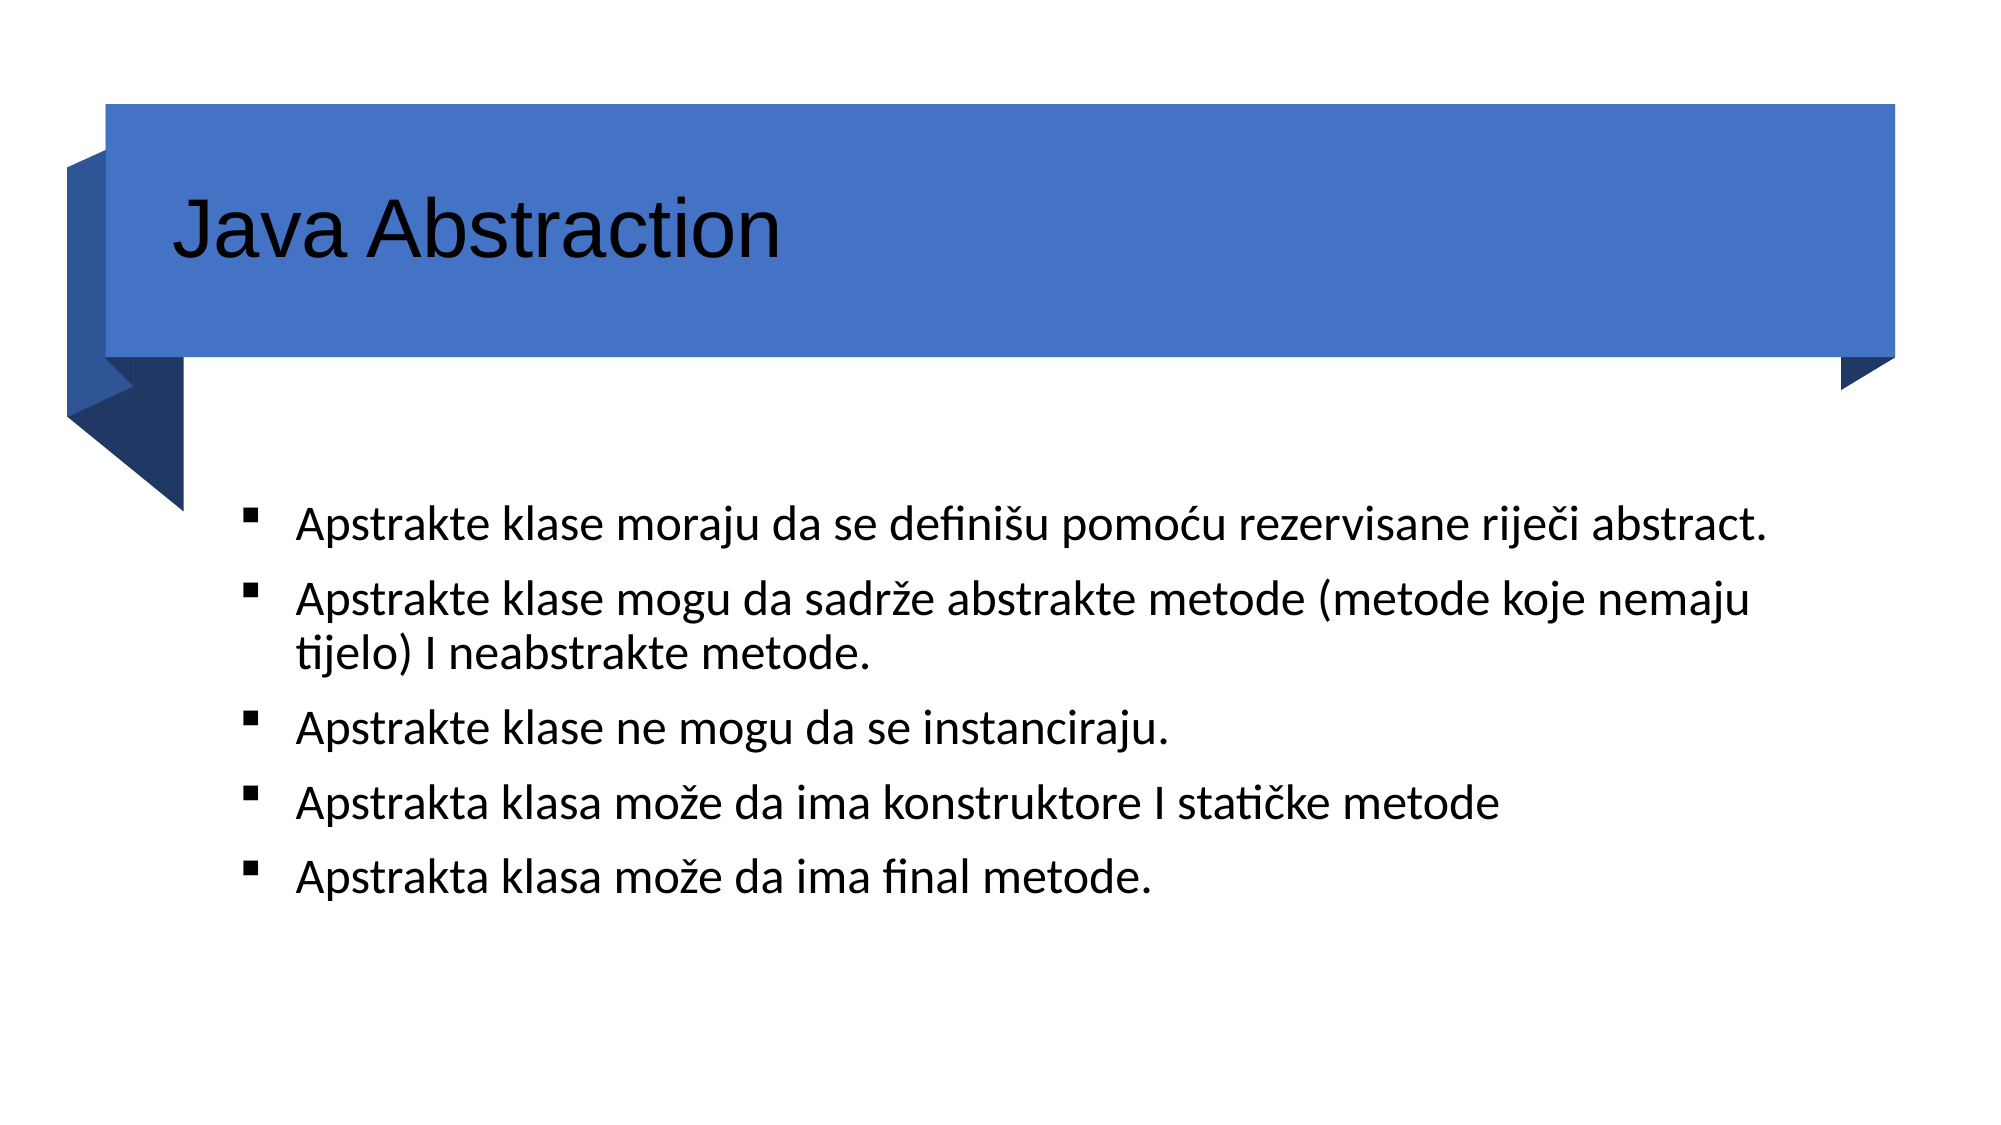

# Java Abstraction

Apstrakte klase moraju da se definišu pomoću rezervisane riječi abstract.
Apstrakte klase mogu da sadrže abstrakte metode (metode koje nemaju tijelo) I neabstrakte metode.
Apstrakte klase ne mogu da se instanciraju.
Apstrakta klasa može da ima konstruktore I statičke metode
Apstrakta klasa može da ima final metode.